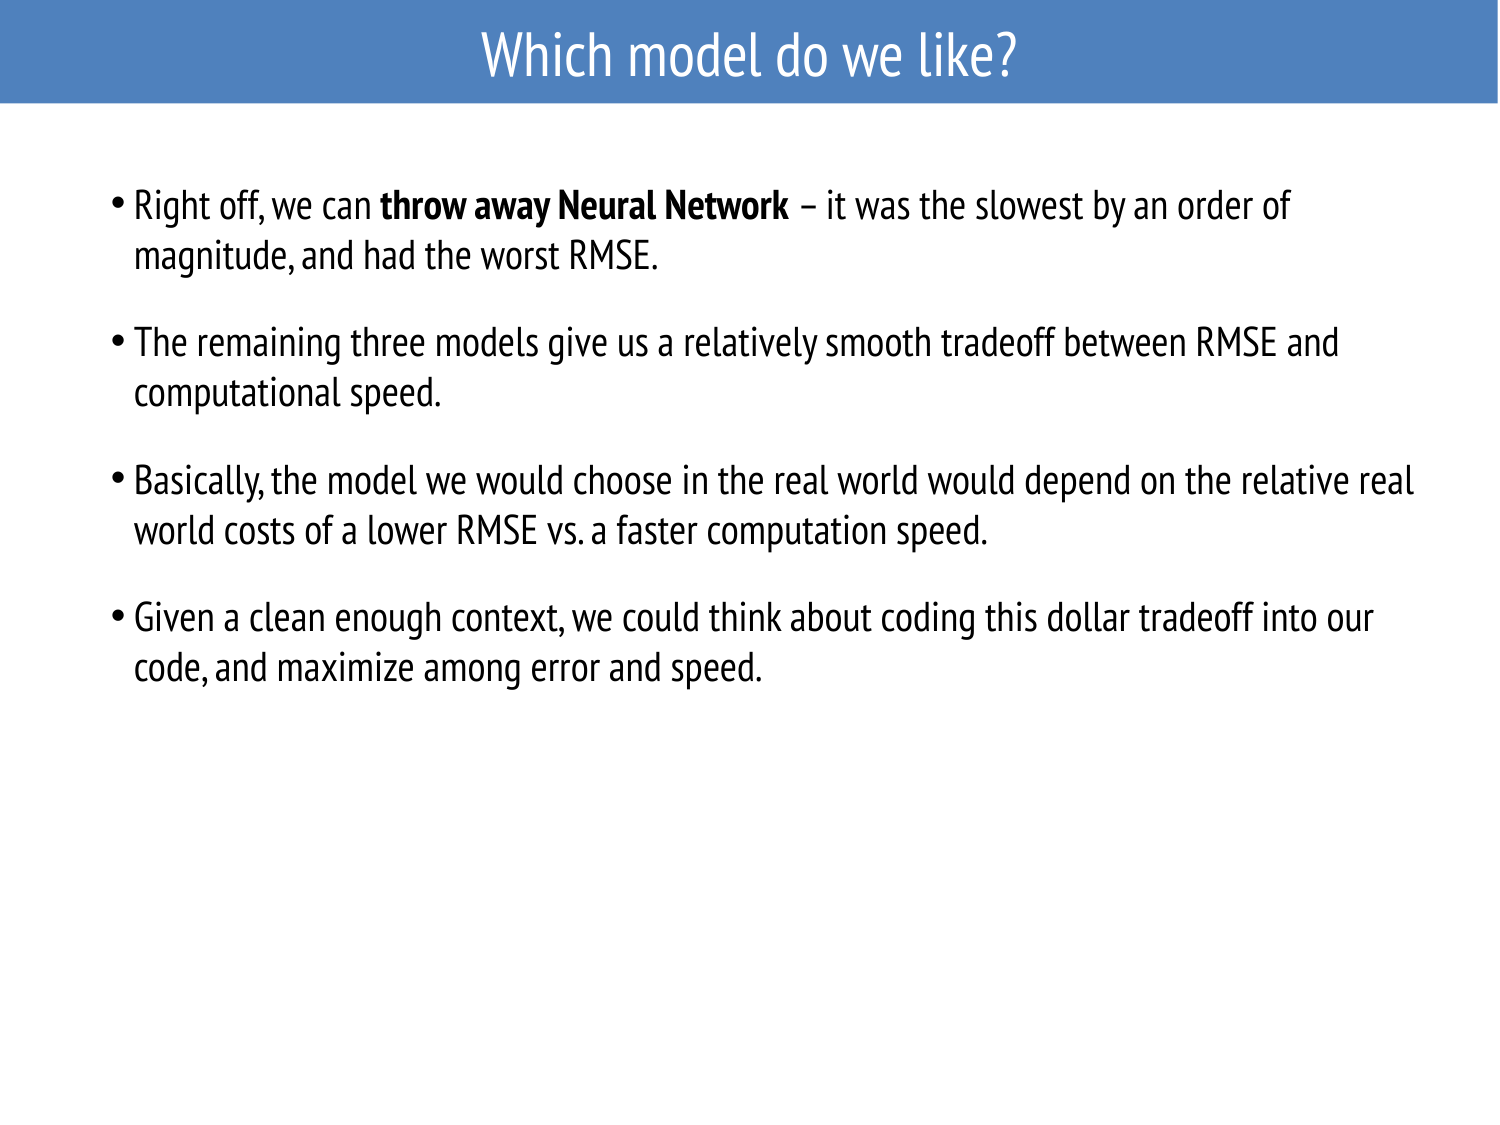

# Which model do we like?
Right off, we can throw away Neural Network – it was the slowest by an order of magnitude, and had the worst RMSE.
The remaining three models give us a relatively smooth tradeoff between RMSE and computational speed.
Basically, the model we would choose in the real world would depend on the relative real world costs of a lower RMSE vs. a faster computation speed.
Given a clean enough context, we could think about coding this dollar tradeoff into our code, and maximize among error and speed.